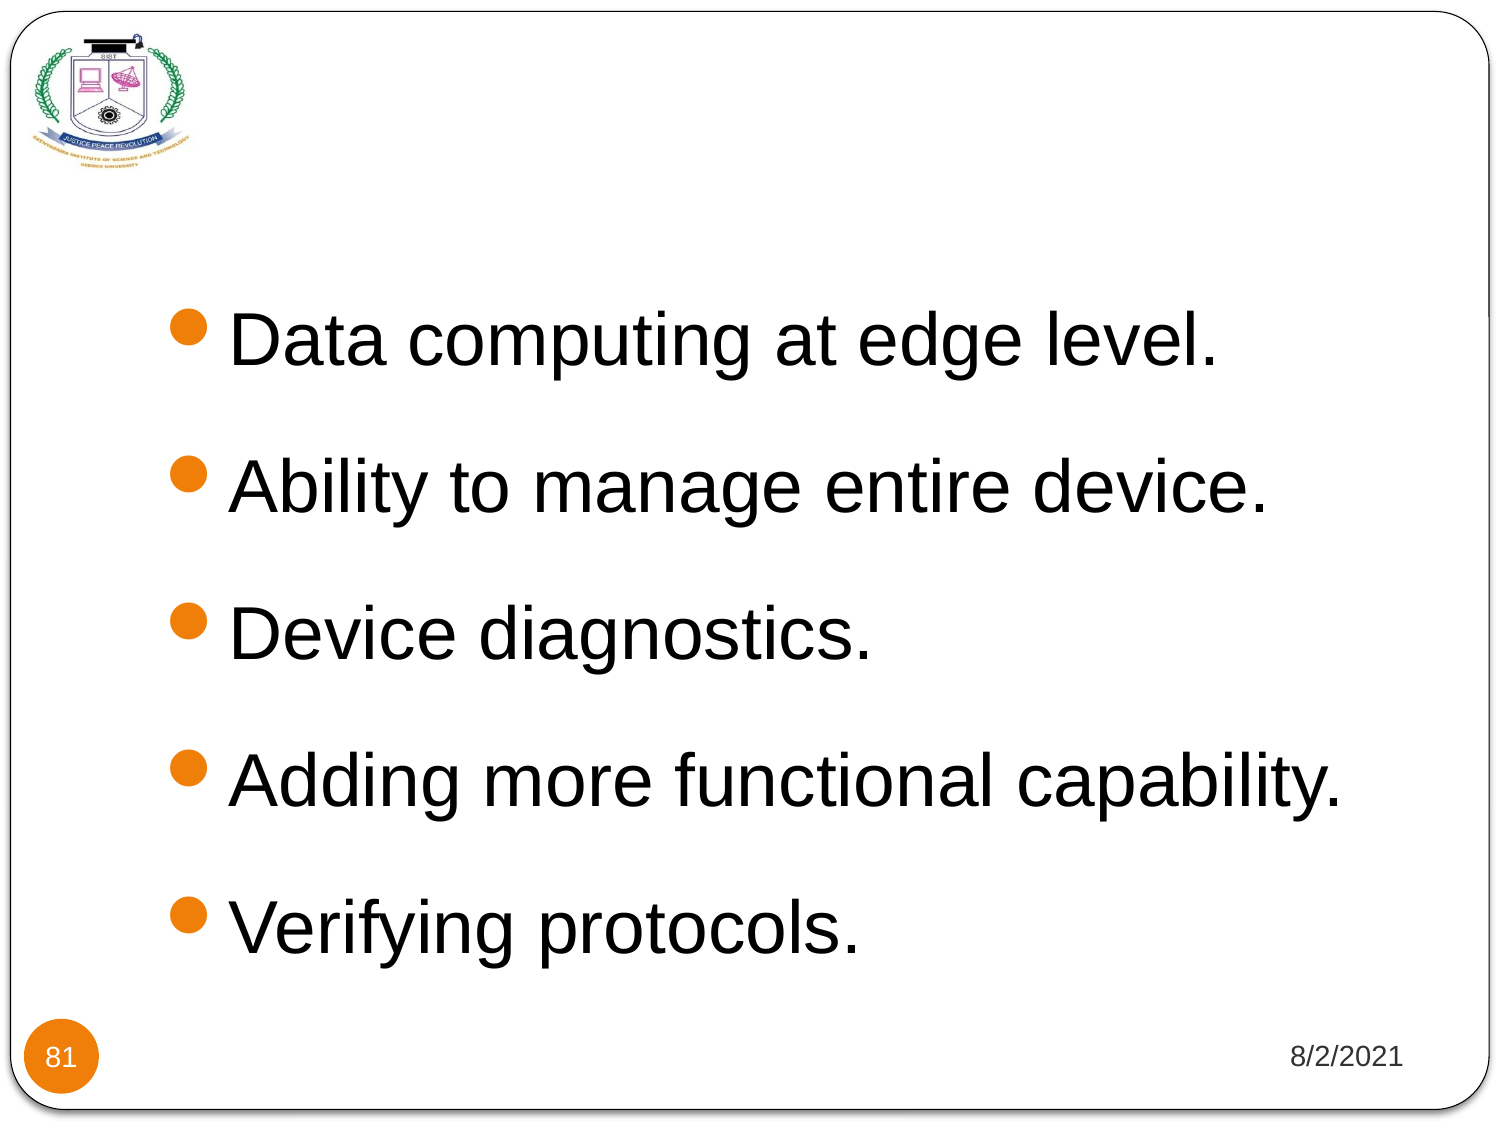

#
Data computing at edge level.
Ability to manage entire device.
Device diagnostics.
Adding more functional capability.
Verifying protocols.

8/2/2021
81